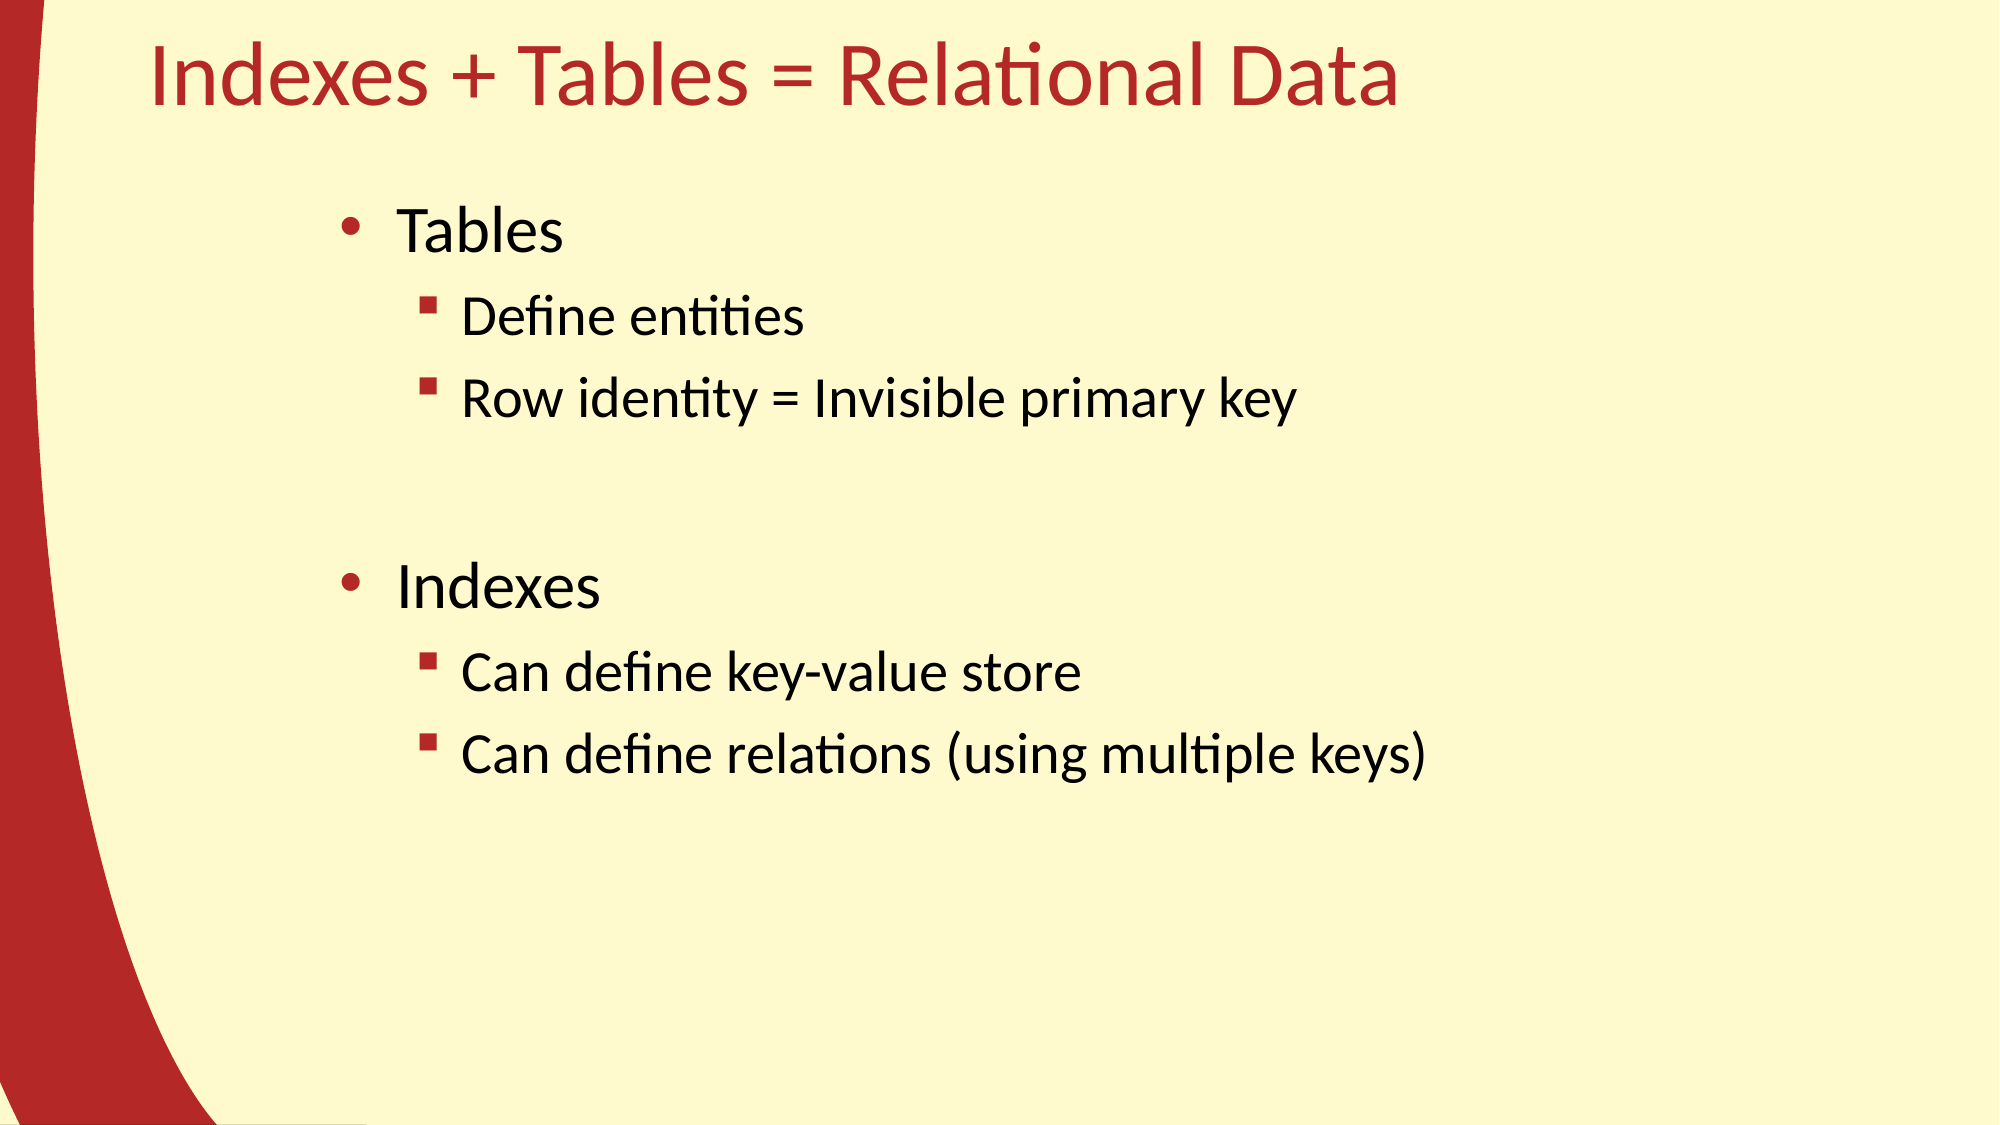

# Indexes + Tables = Relational Data
Tables
Define entities
Row identity = Invisible primary key

Indexes
Can define key-value store
Can define relations (using multiple keys)